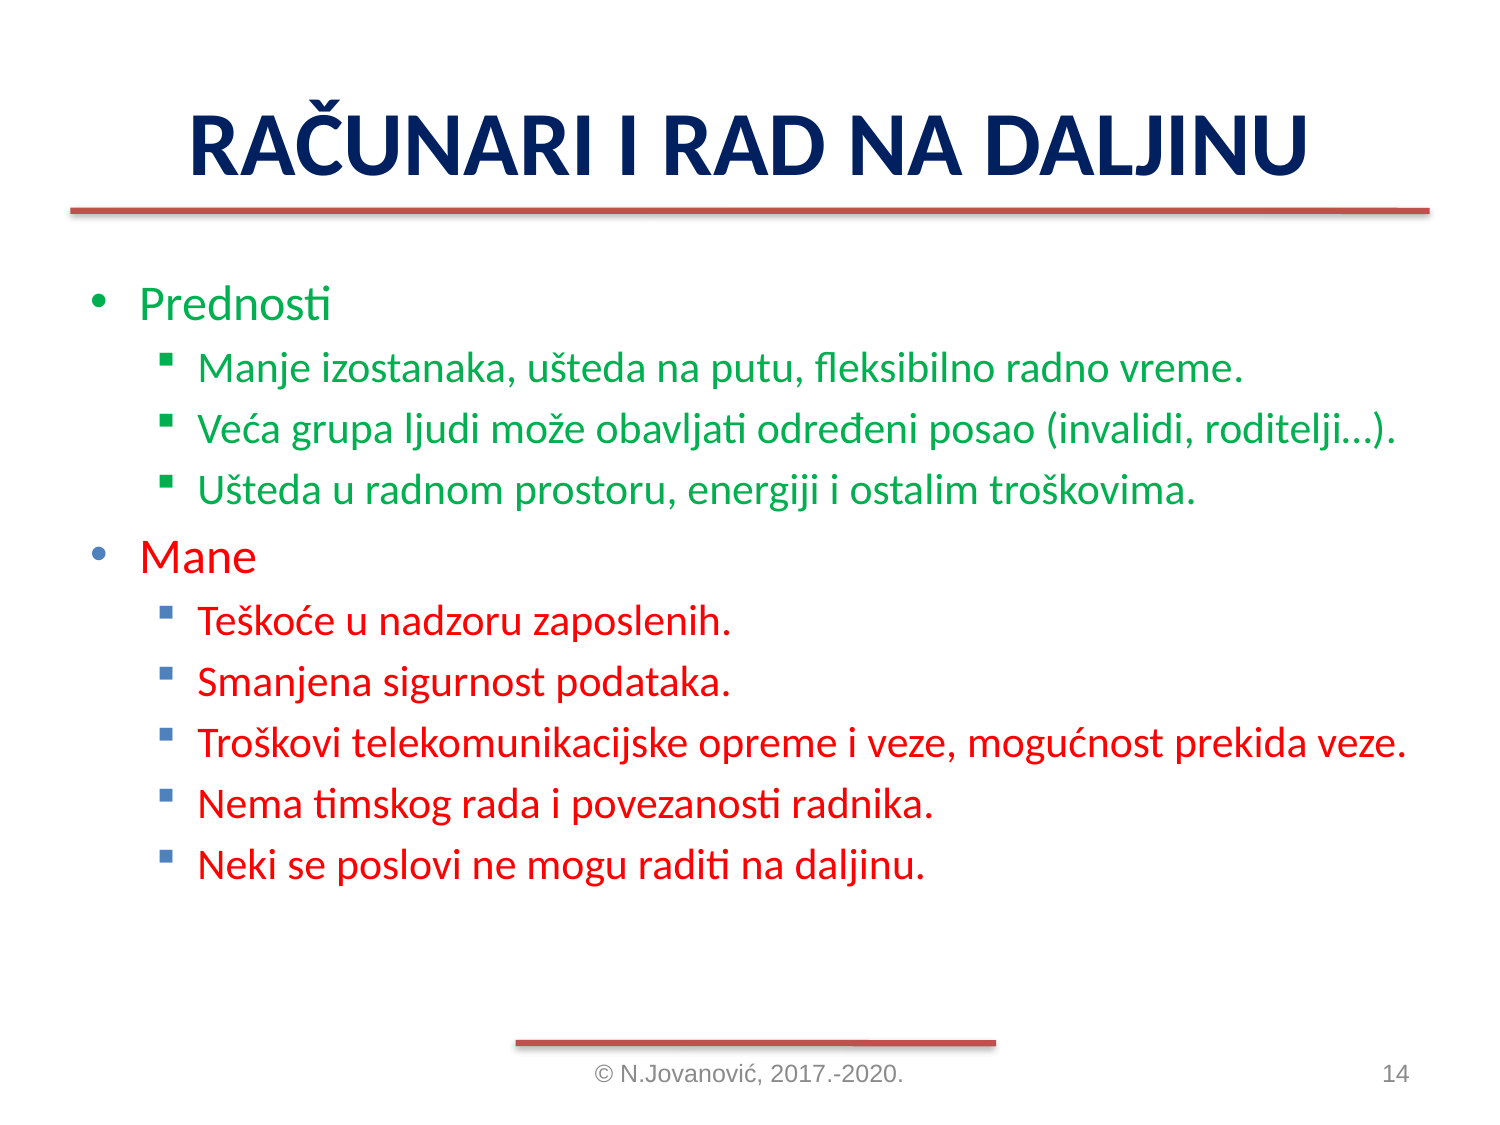

# RAČUNARI I RAD NA DALJINU
Prednosti
Manje izostanaka, ušteda na putu, fleksibilno radno vreme.
Veća grupa ljudi može obavljati određeni posao (invalidi, roditelji…).
Ušteda u radnom prostoru, energiji i ostalim troškovima.
Mane
Teškoće u nadzoru zaposlenih.
Smanjena sigurnost podataka.
Troškovi telekomunikacijske opreme i veze, mogućnost prekida veze.
Nema timskog rada i povezanosti radnika.
Neki se poslovi ne mogu raditi na daljinu.
© N.Jovanović, 2017.-2020.
14